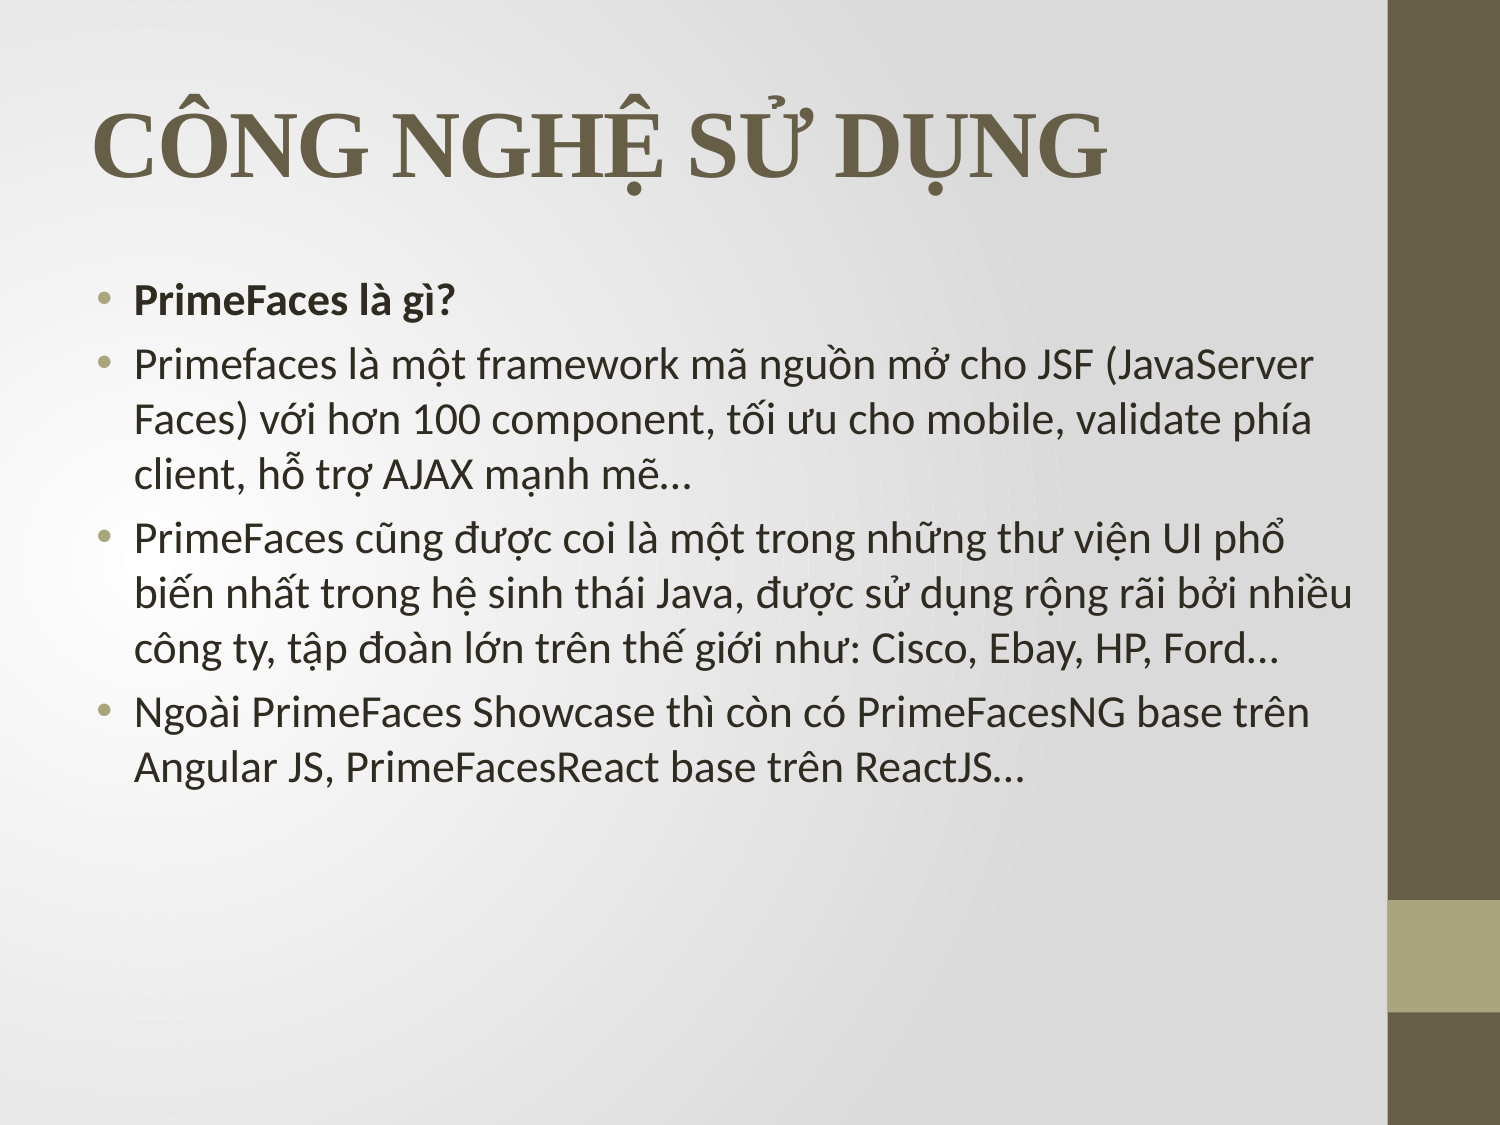

# CÔNG NGHỆ SỬ DỤNG
PrimeFaces là gì?
Primefaces là một framework mã nguồn mở cho JSF (JavaServer Faces) với hơn 100 component, tối ưu cho mobile, validate phía client, hỗ trợ AJAX mạnh mẽ…
PrimeFaces cũng được coi là một trong những thư viện UI phổ biến nhất trong hệ sinh thái Java, được sử dụng rộng rãi bởi nhiều công ty, tập đoàn lớn trên thế giới như: Cisco, Ebay, HP, Ford…
Ngoài PrimeFaces Showcase thì còn có PrimeFacesNG base trên Angular JS, PrimeFacesReact base trên ReactJS…